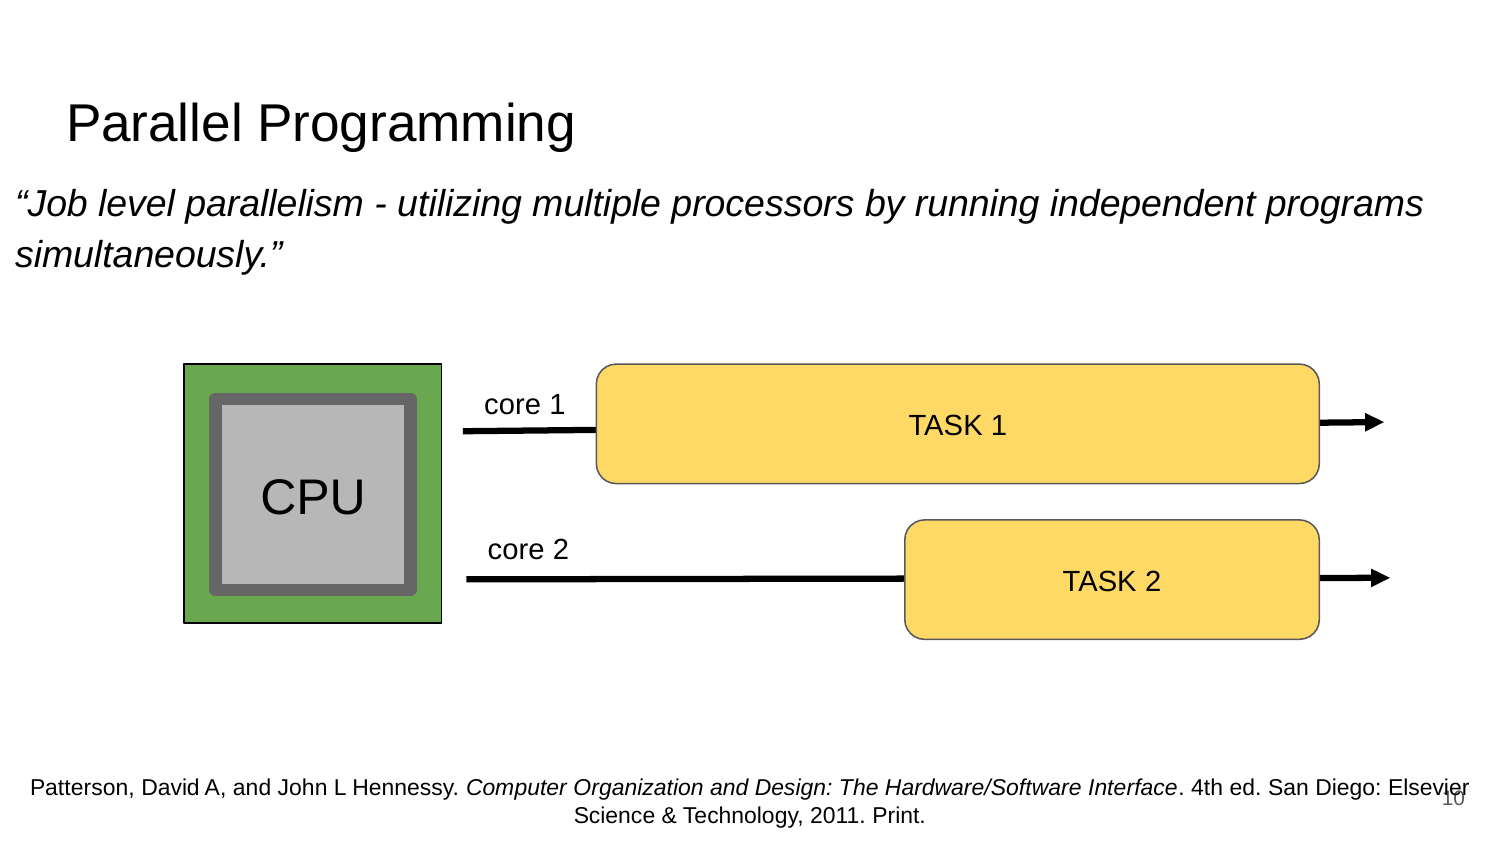

# Parallel Programming
“Job level parallelism - utilizing multiple processors by running independent programs simultaneously.”

TASK 1
core 1
CPU
core 2
TASK 2
Patterson, David A, and John L Hennessy. Computer Organization and Design: The Hardware/Software Interface. 4th ed. San Diego: Elsevier Science & Technology, 2011. Print.
10